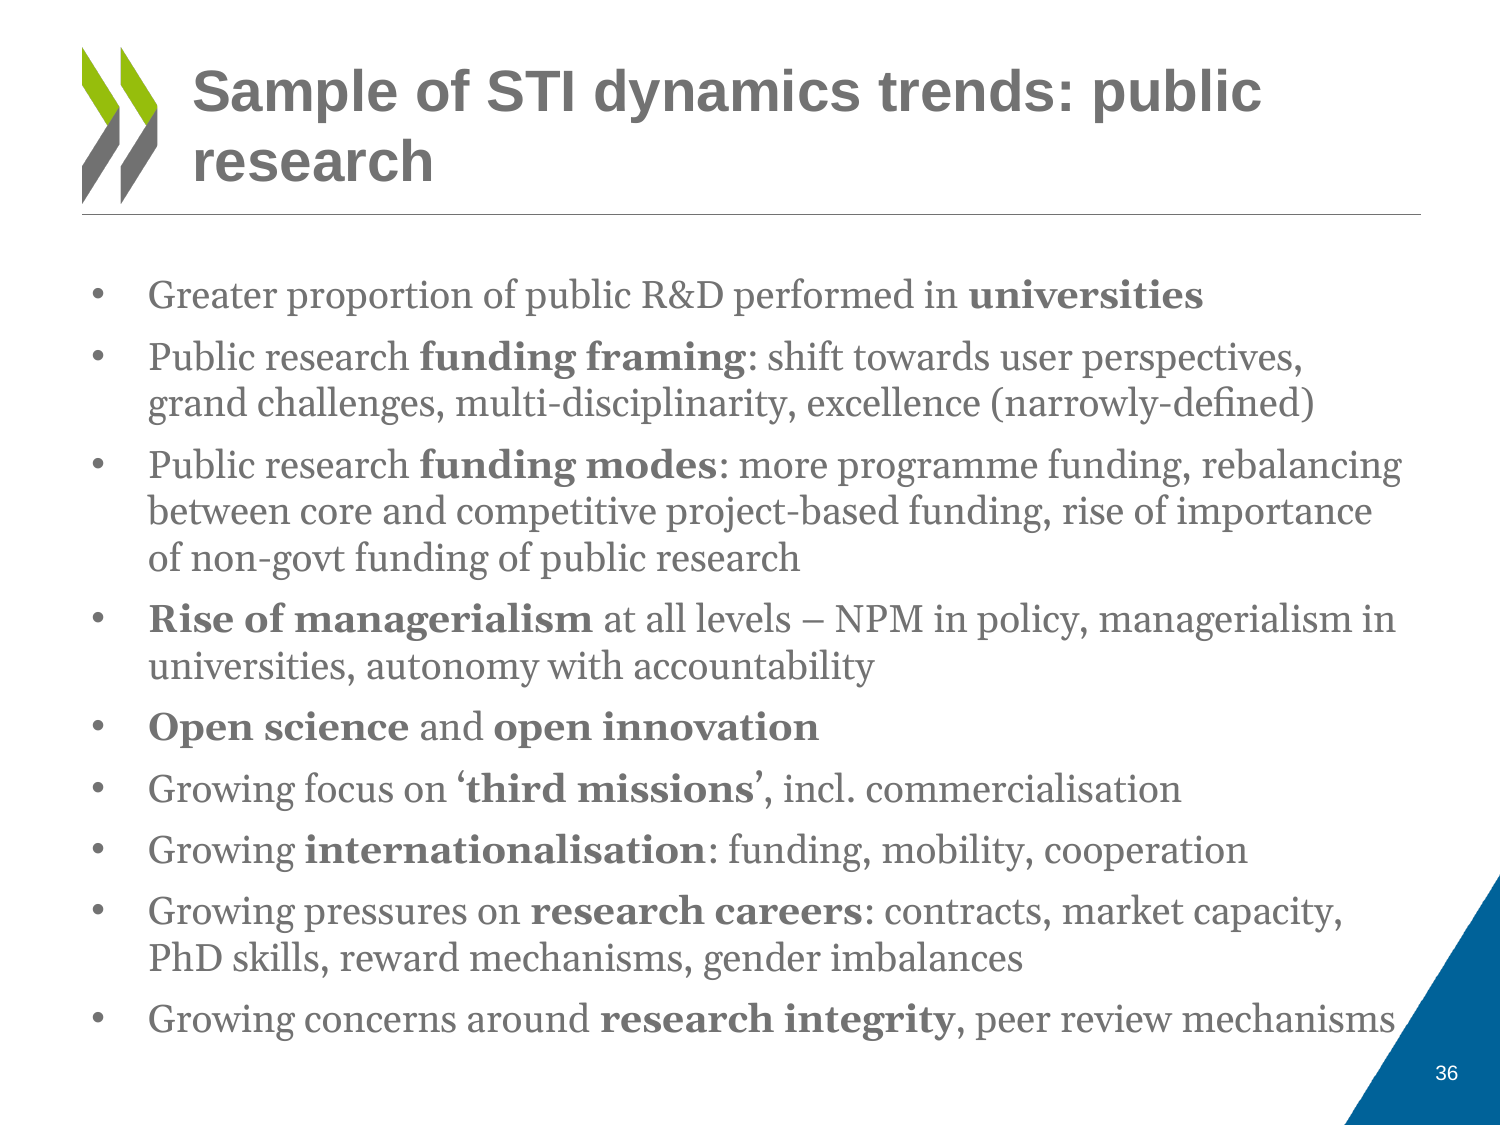

# Sample of STI dynamics trends: public research
Greater proportion of public R&D performed in universities
Public research funding framing: shift towards user perspectives, grand challenges, multi-disciplinarity, excellence (narrowly-defined)
Public research funding modes: more programme funding, rebalancing between core and competitive project-based funding, rise of importance of non-govt funding of public research
Rise of managerialism at all levels – NPM in policy, managerialism in universities, autonomy with accountability
Open science and open innovation
Growing focus on ‘third missions’, incl. commercialisation
Growing internationalisation: funding, mobility, cooperation
Growing pressures on research careers: contracts, market capacity, PhD skills, reward mechanisms, gender imbalances
Growing concerns around research integrity, peer review mechanisms
36